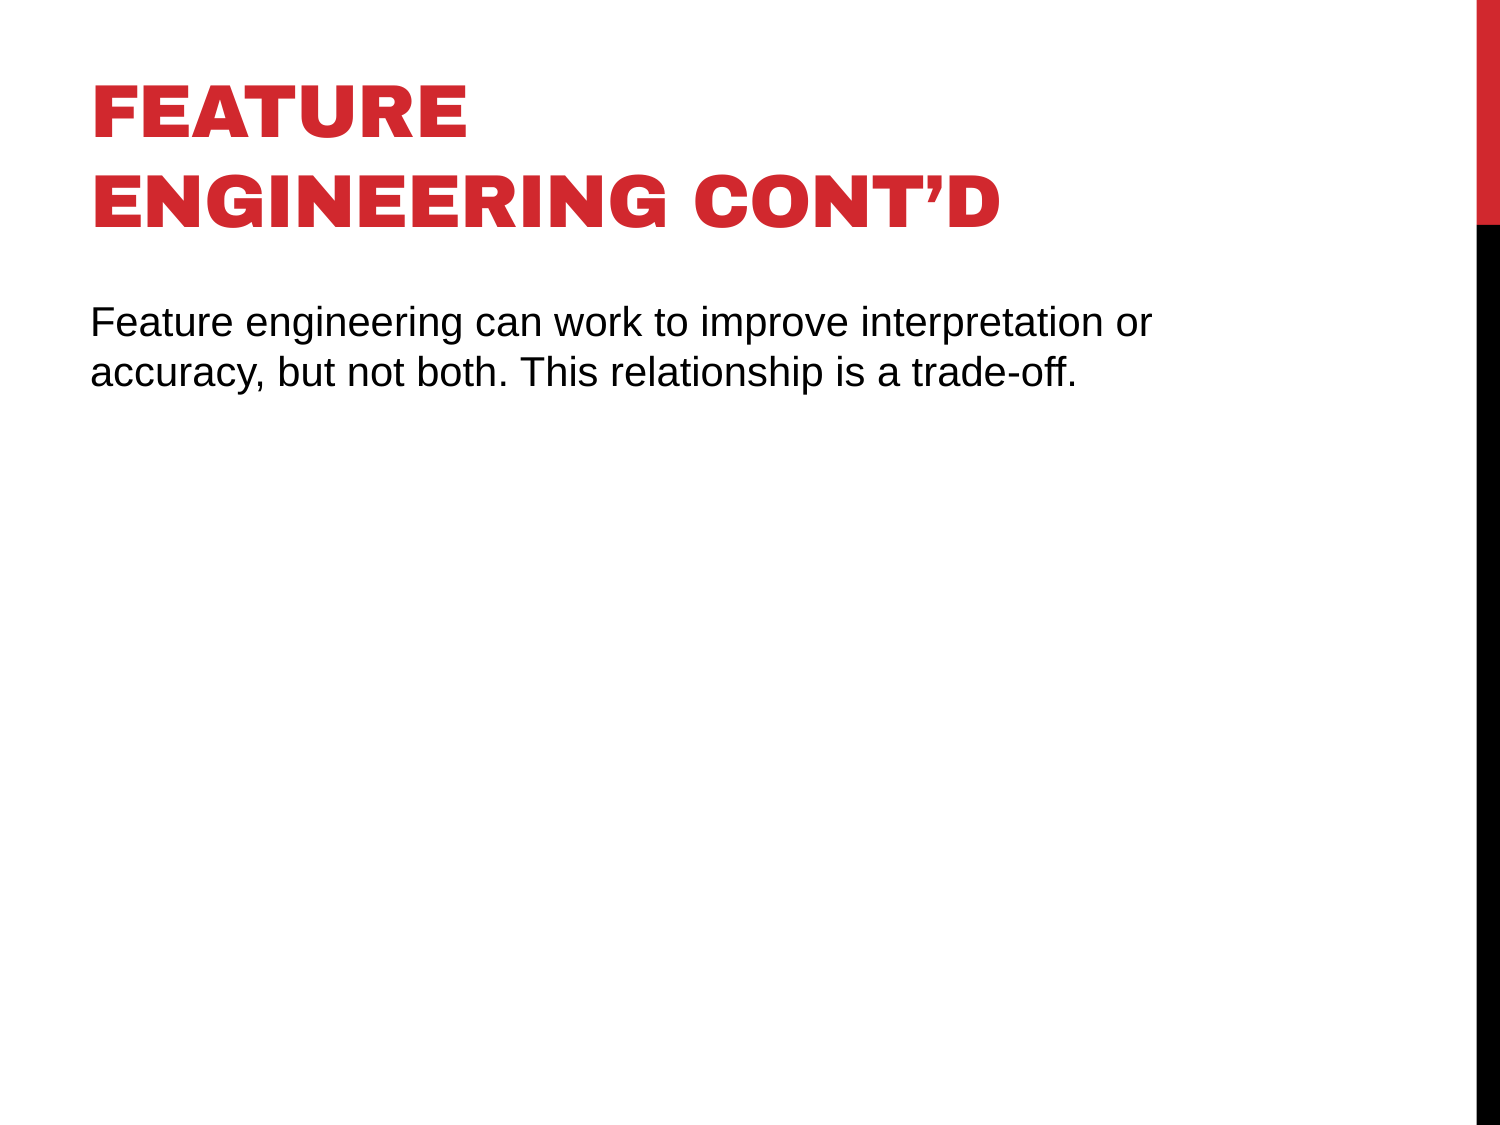

# Feature Engineering Cont’d
Feature engineering can work to improve interpretation or accuracy, but not both. This relationship is a trade-off.